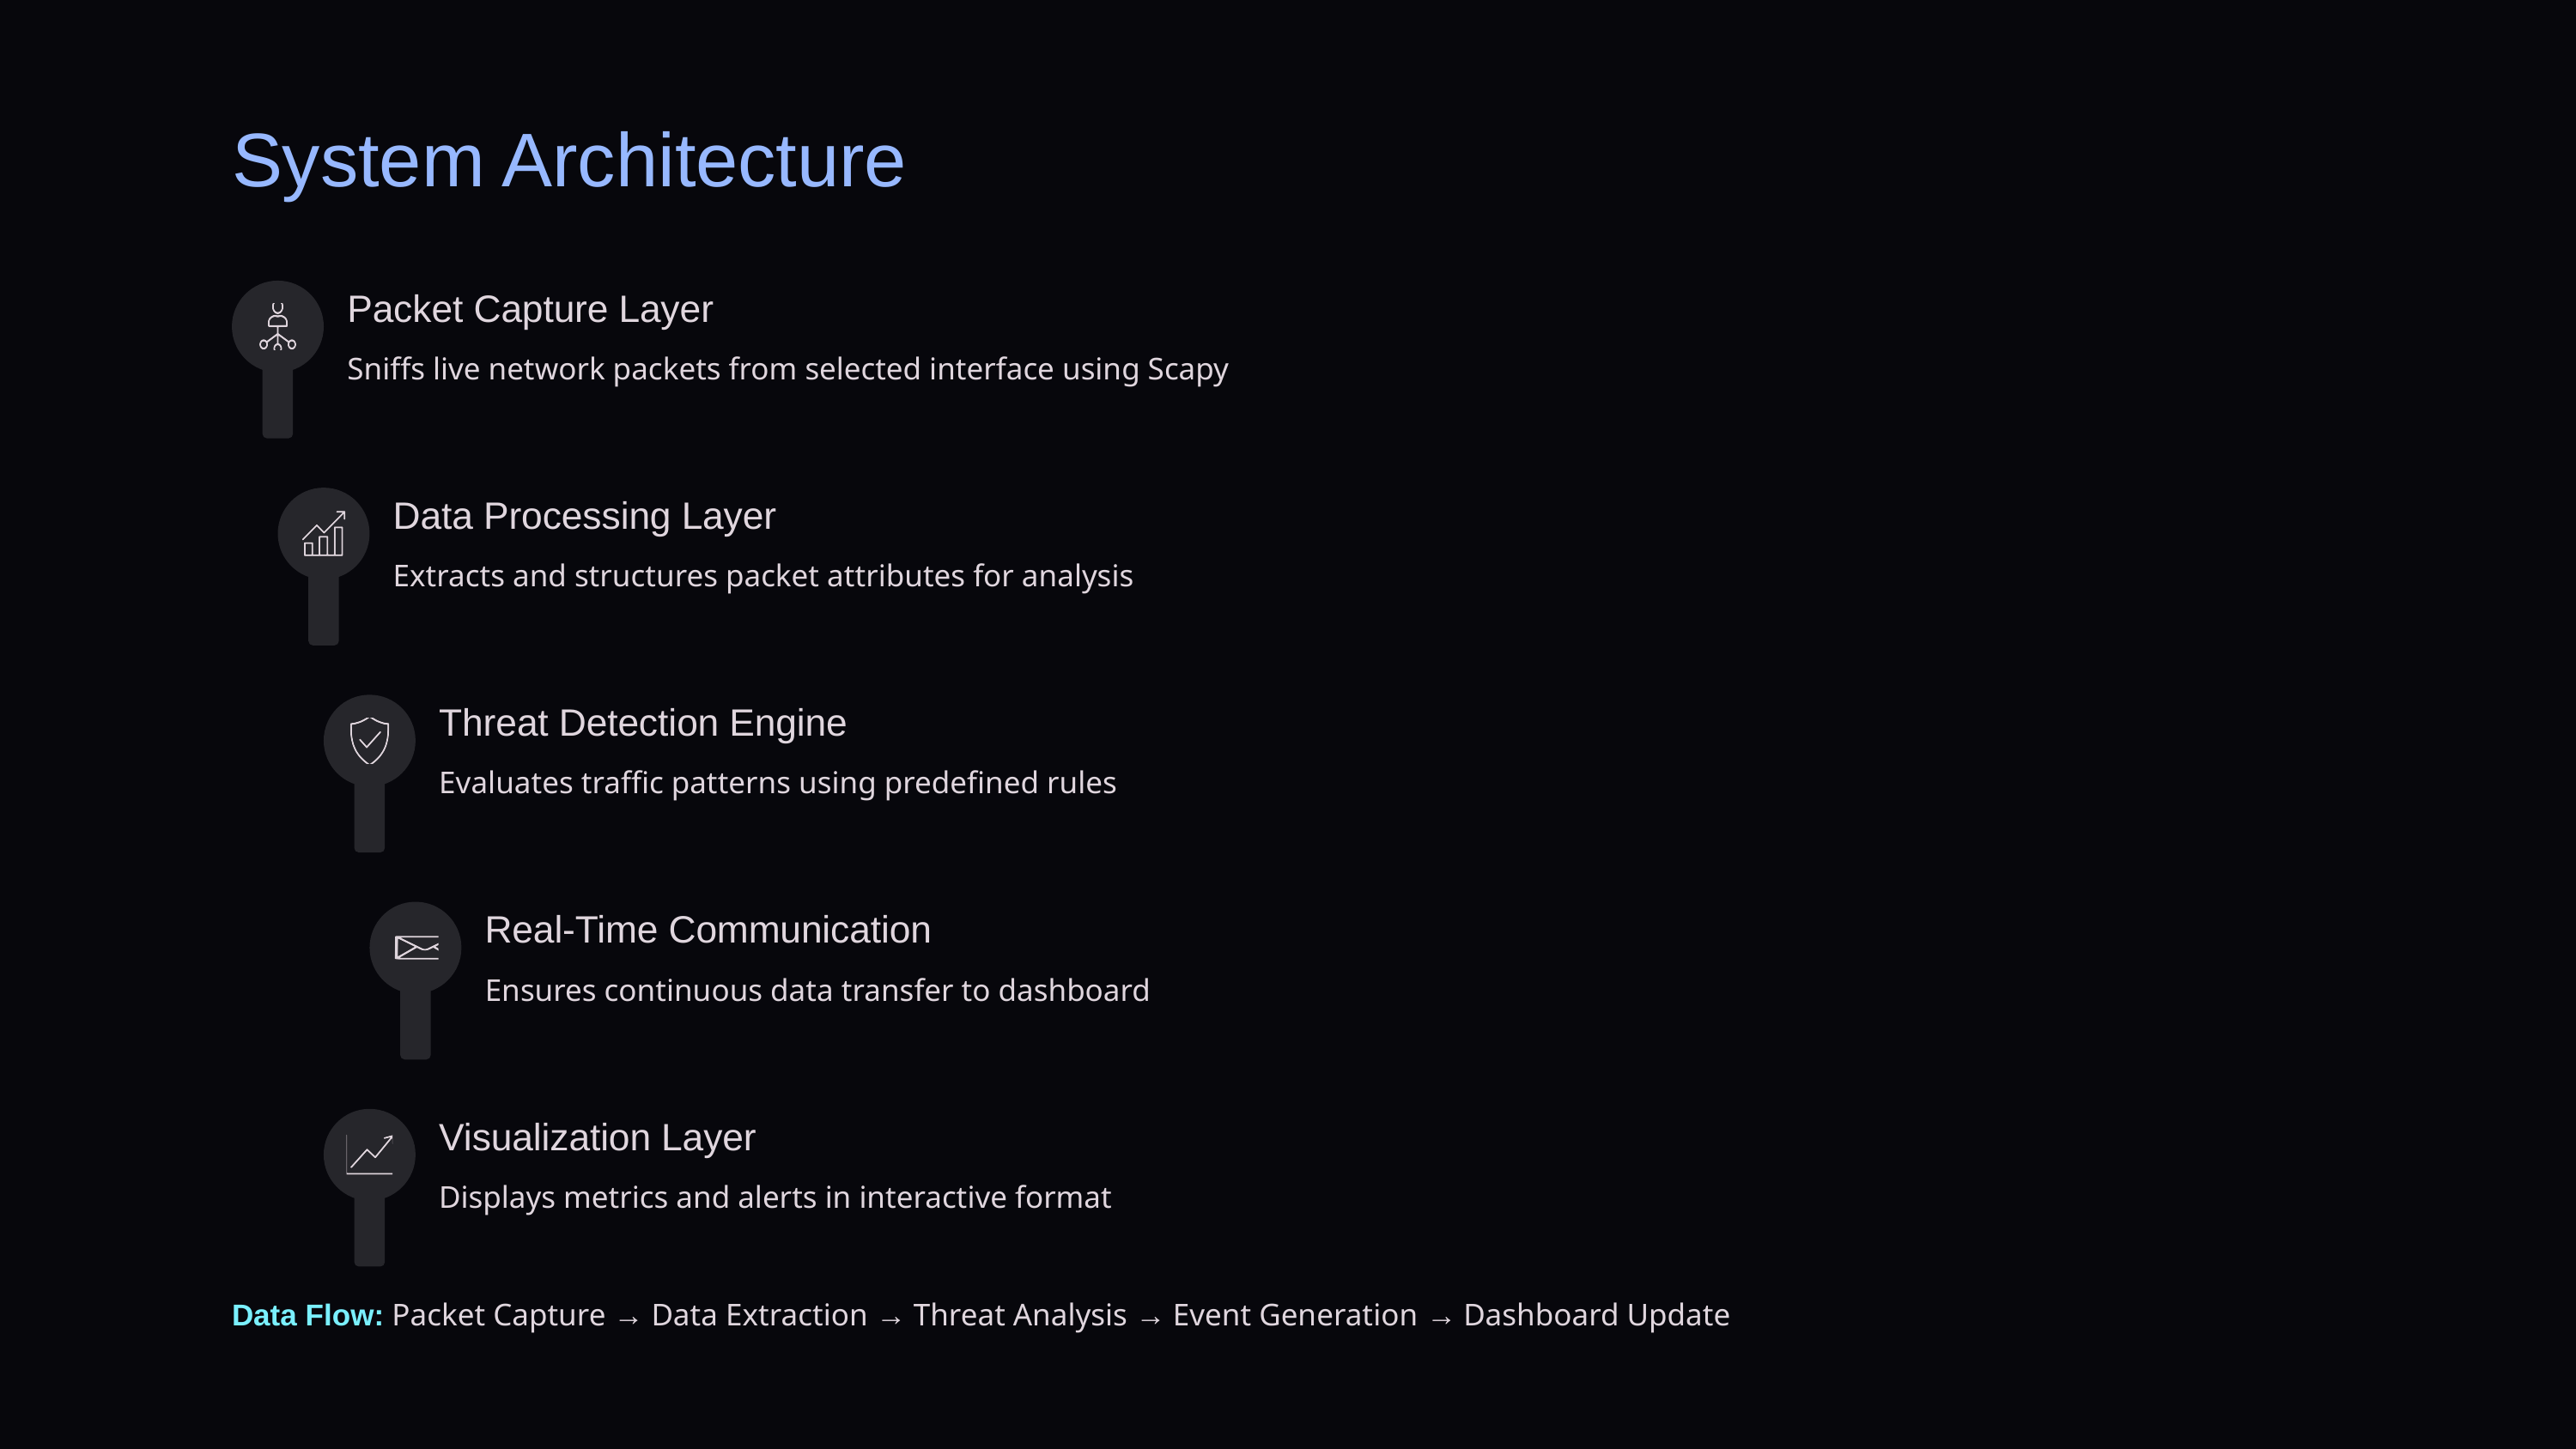

System Architecture

Packet Capture Layer

Sniffs live network packets from selected interface using Scapy

Data Processing Layer

Extracts and structures packet attributes for analysis

Threat Detection Engine

Evaluates traffic patterns using predefined rules

Real-Time Communication

Ensures continuous data transfer to dashboard

Visualization Layer

Displays metrics and alerts in interactive format
Data Flow: Packet Capture → Data Extraction → Threat Analysis → Event Generation → Dashboard Update